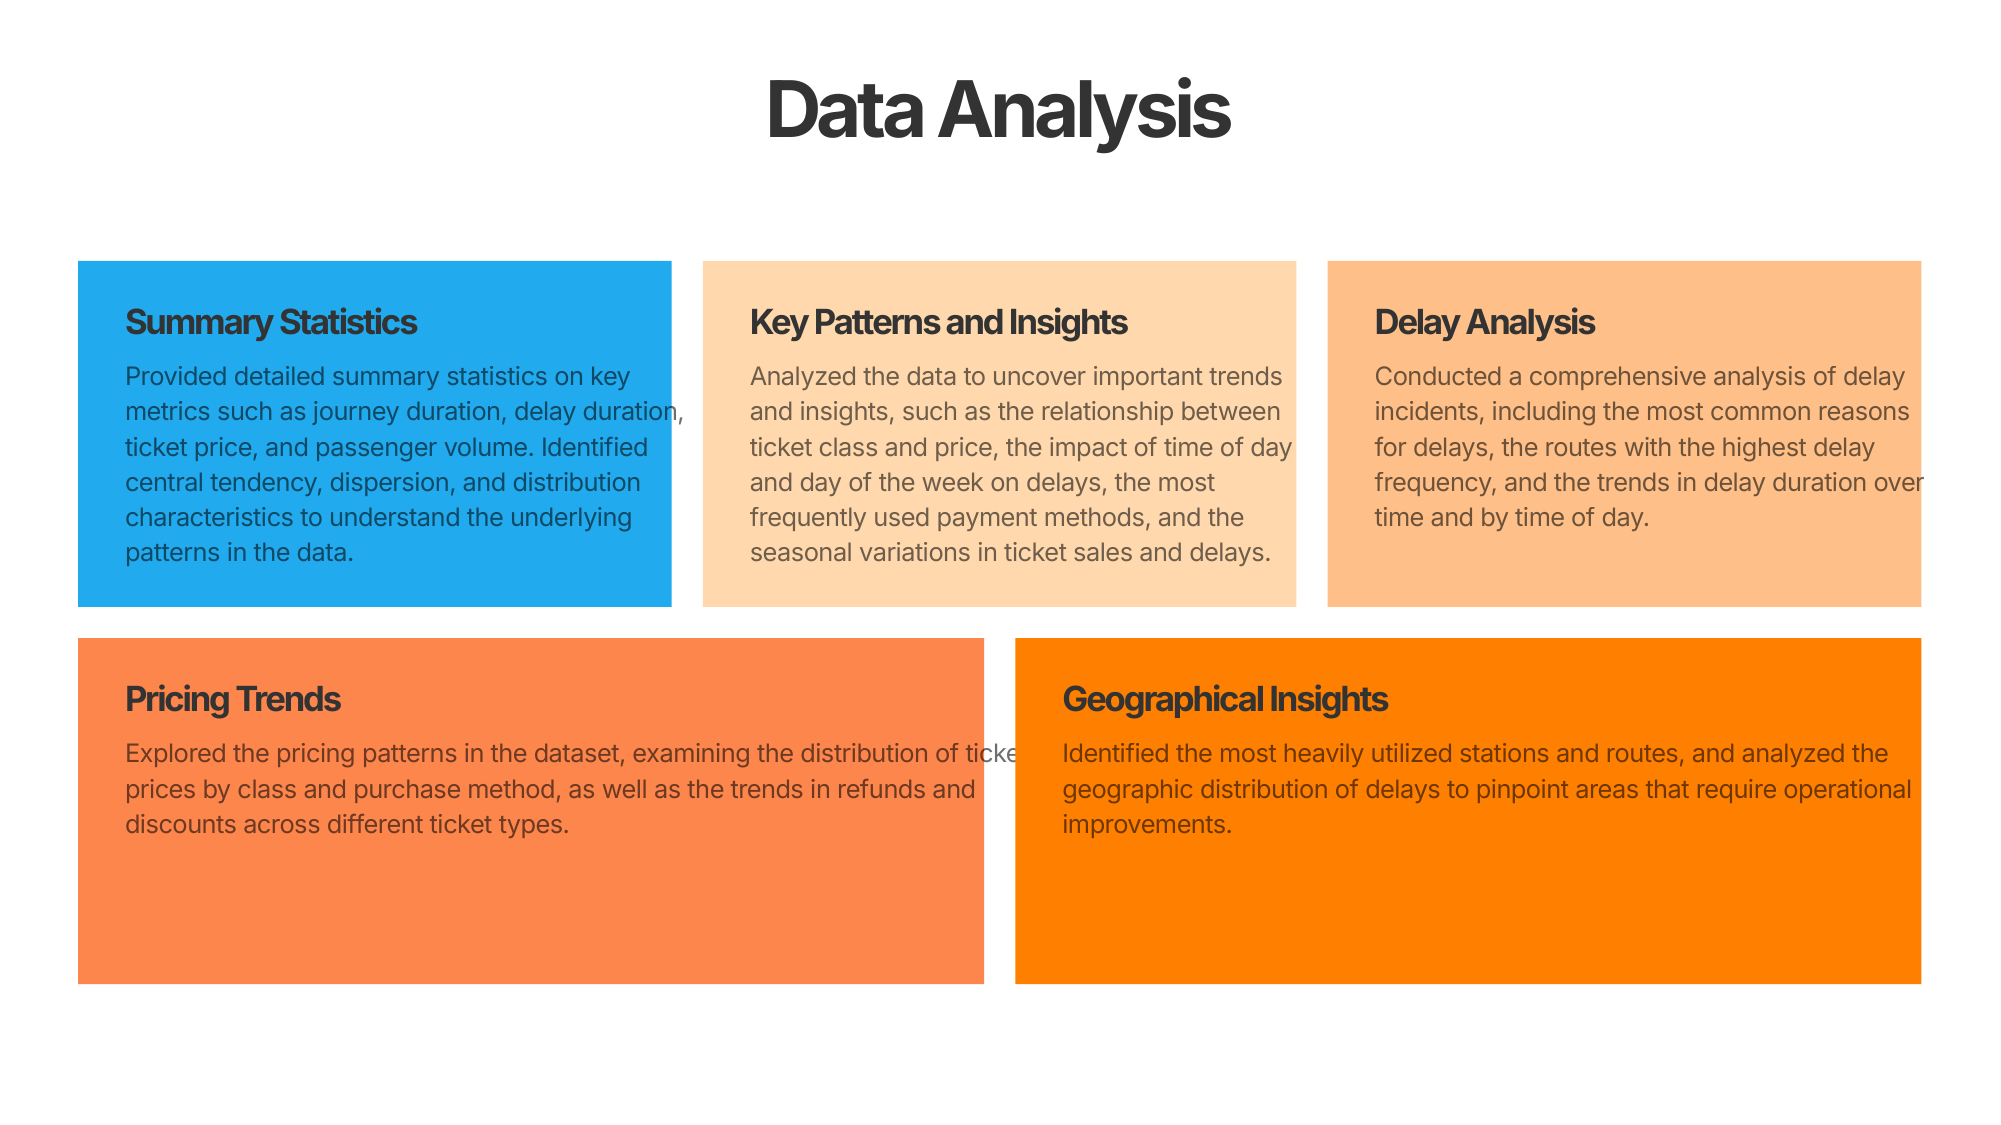

Data Analysis

Summary Statistics
Key Patterns and Insights
Delay Analysis
Provided detailed summary statistics on key metrics such as journey duration, delay duration, ticket price, and passenger volume. Identified central tendency, dispersion, and distribution characteristics to understand the underlying patterns in the data.
Analyzed the data to uncover important trends and insights, such as the relationship between ticket class and price, the impact of time of day and day of the week on delays, the most frequently used payment methods, and the seasonal variations in ticket sales and delays.
Conducted a comprehensive analysis of delay incidents, including the most common reasons for delays, the routes with the highest delay frequency, and the trends in delay duration over time and by time of day.

Pricing Trends
Geographical Insights
Explored the pricing patterns in the dataset, examining the distribution of ticket prices by class and purchase method, as well as the trends in refunds and discounts across different ticket types.
Identified the most heavily utilized stations and routes, and analyzed the geographic distribution of delays to pinpoint areas that require operational improvements.

10